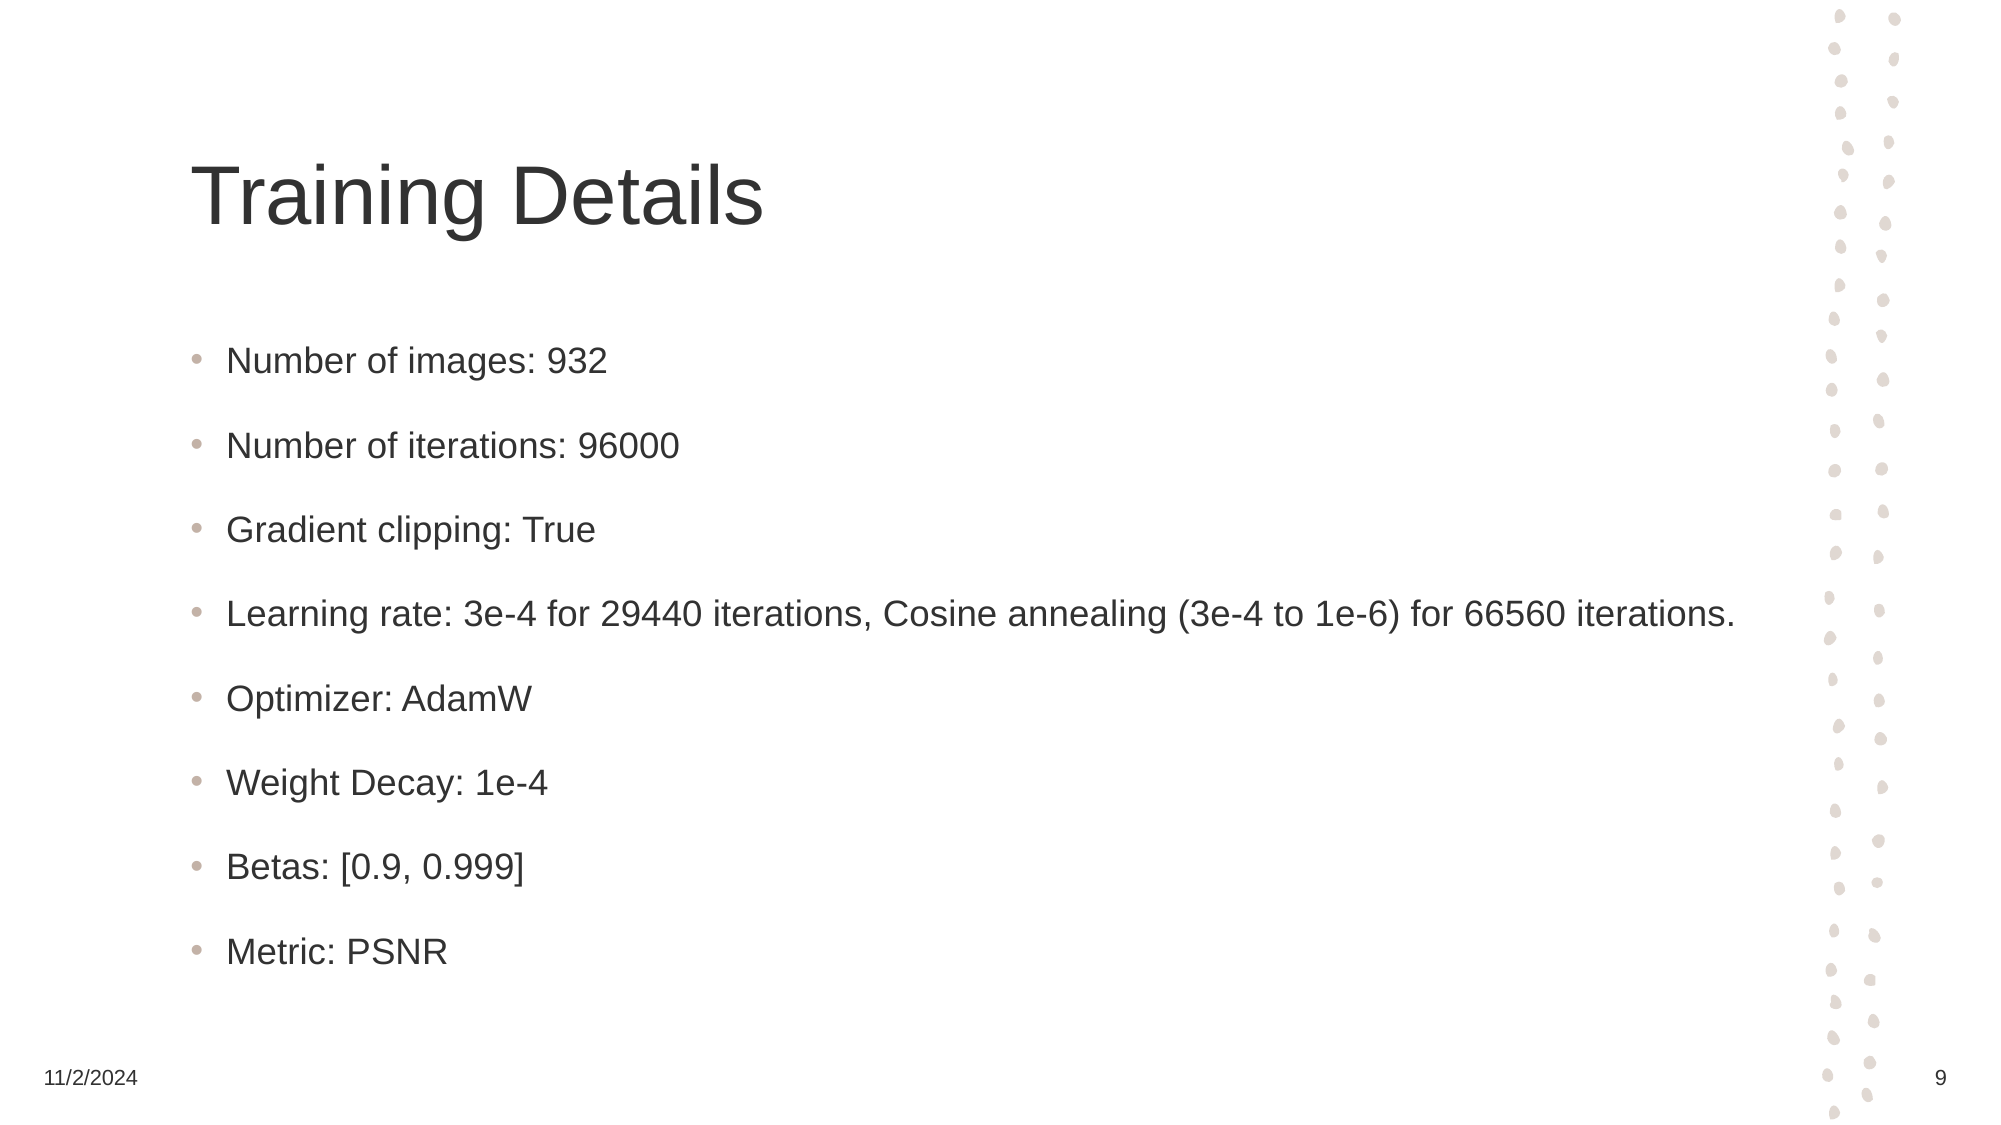

# Training Details
Number of images: 932
Number of iterations: 96000
Gradient clipping: True
Learning rate: 3e-4 for 29440 iterations, Cosine annealing (3e-4 to 1e-6) for 66560 iterations.
Optimizer: AdamW
Weight Decay: 1e-4
Betas: [0.9, 0.999]
Metric: PSNR

11/2/2024
9